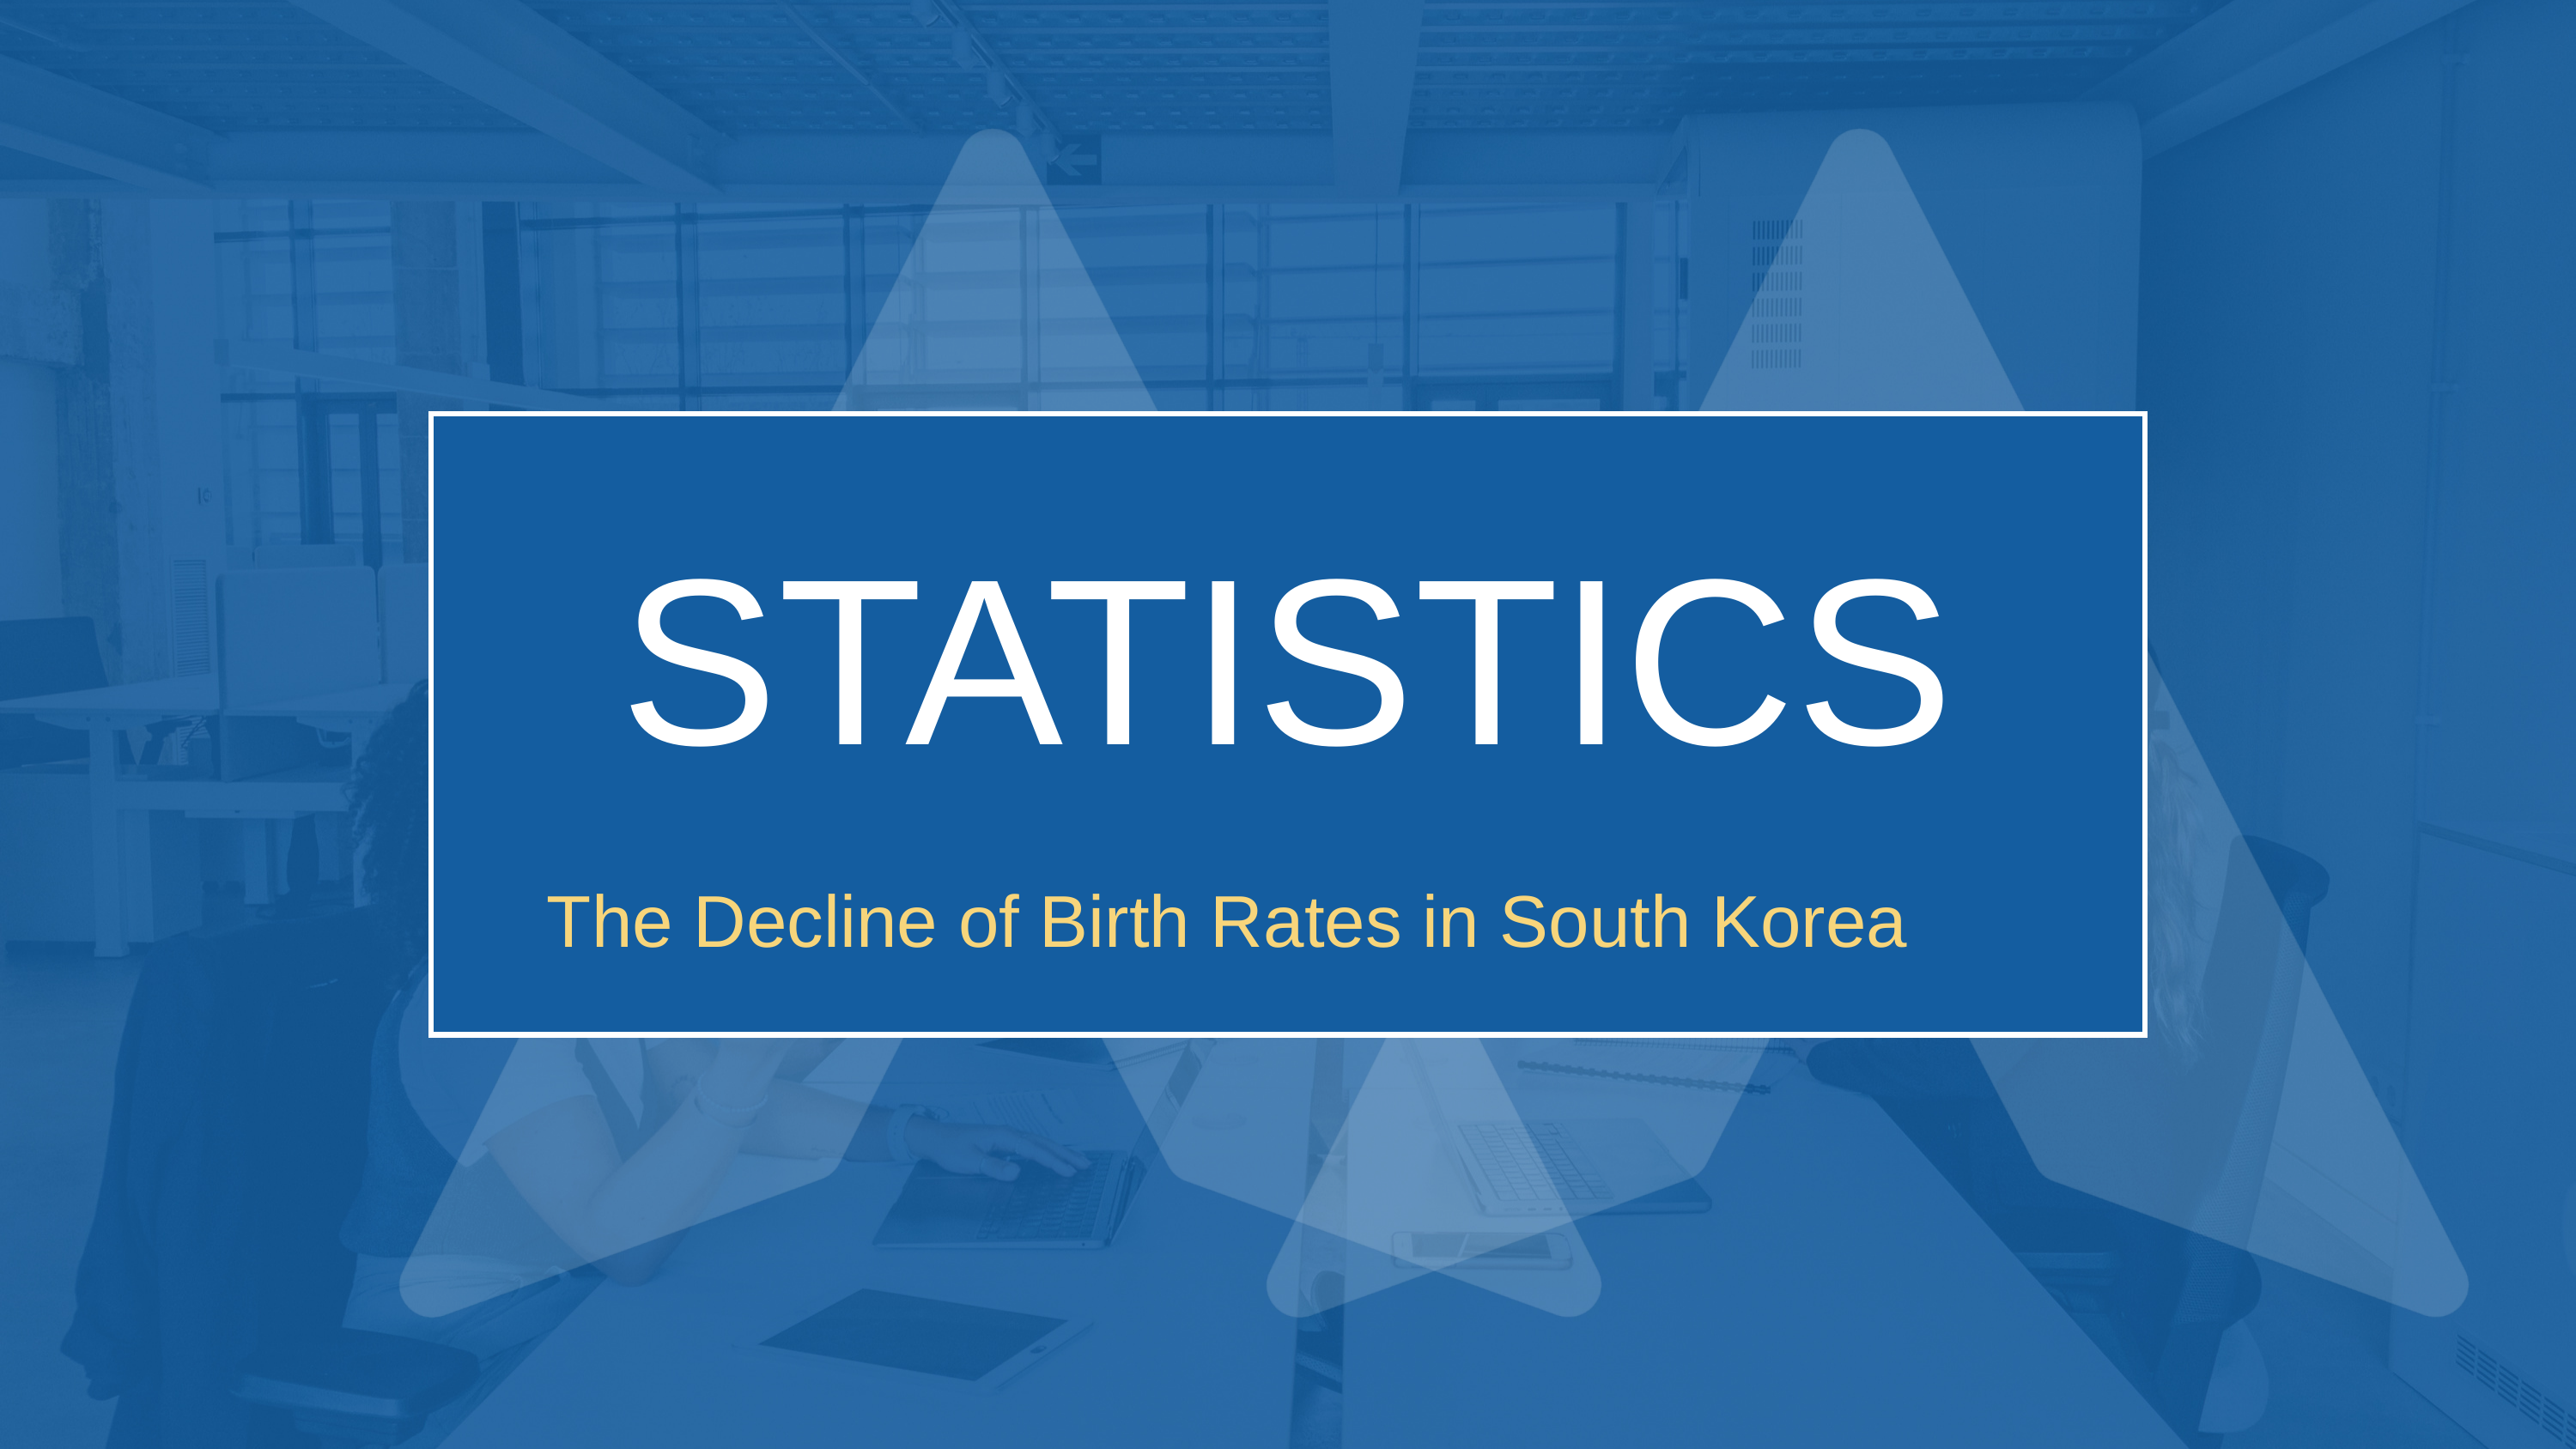

STATISTICS
The Decline of Birth Rates in South Korea